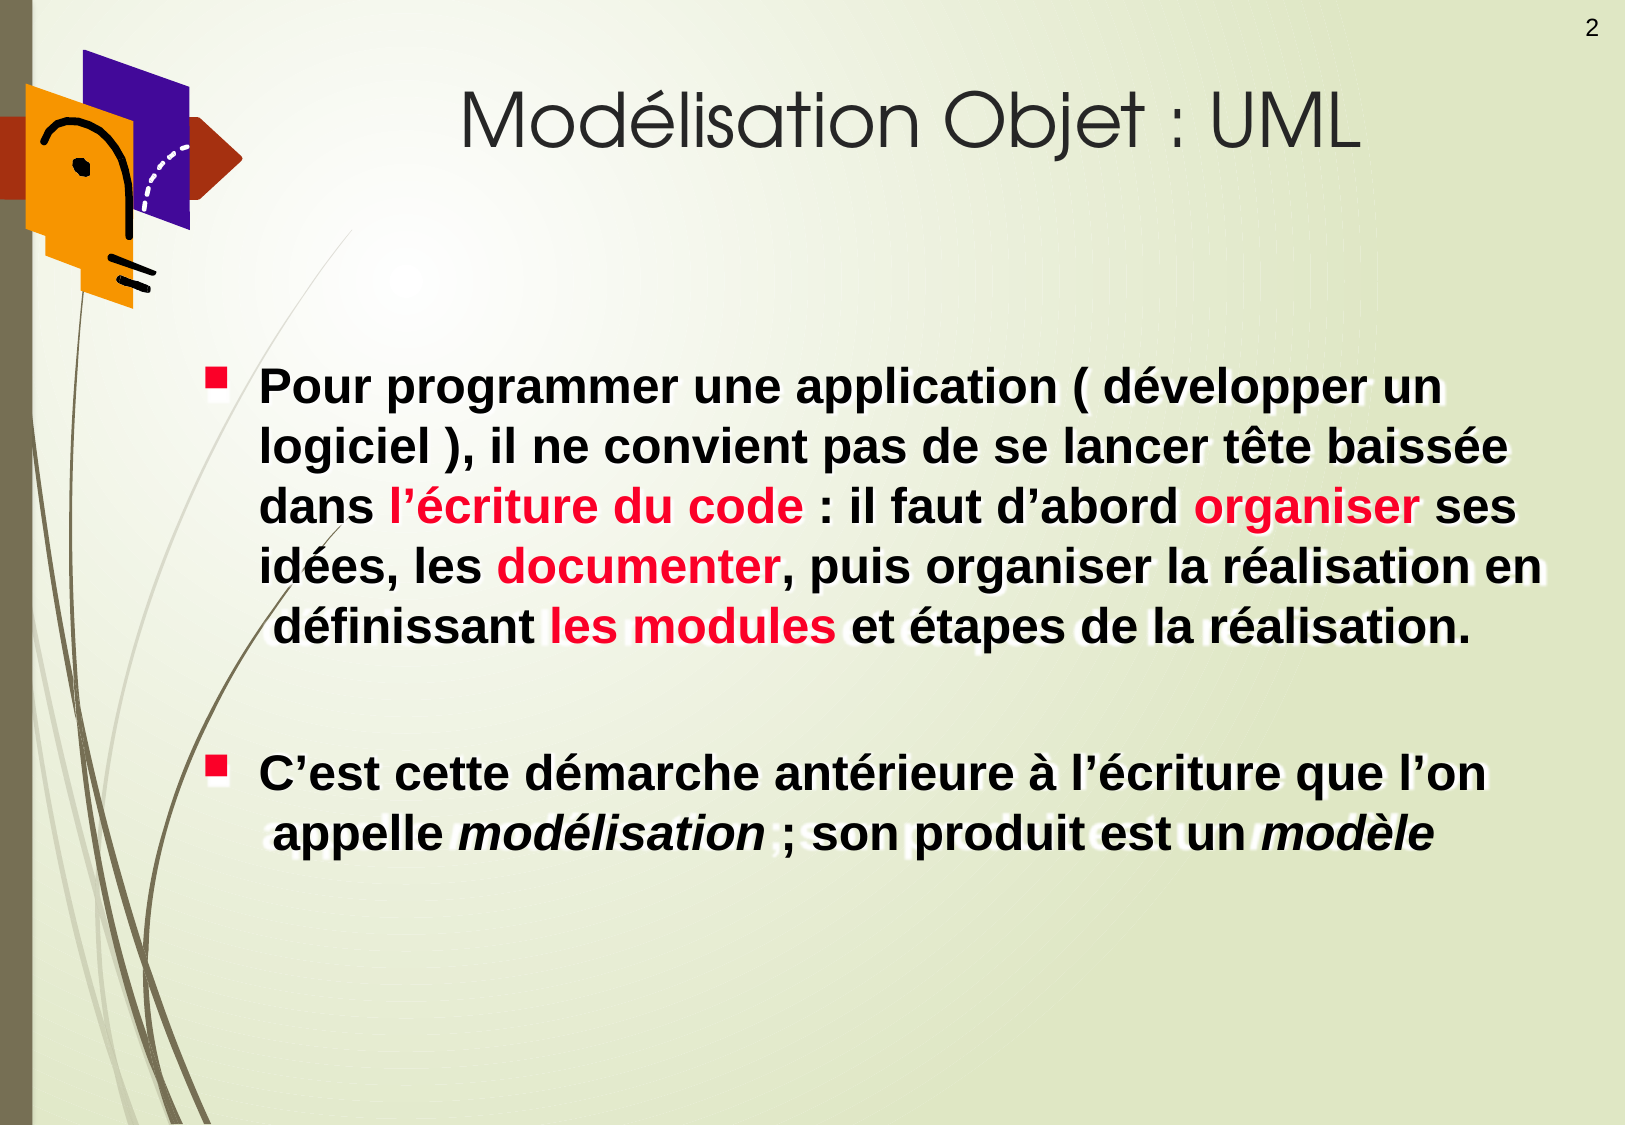

2

# Modélisation Objet : UML

Pour programmer une application ( développer un  logiciel ), il ne convient pas de se lancer tête baissée  dans l’écriture du code : il faut d’abord organiser ses  idées, les documenter, puis organiser la réalisation en  définissant les modules et étapes de la réalisation.

C’est cette démarche antérieure à l’écriture que l’on  appelle modélisation ; son produit est un modèle